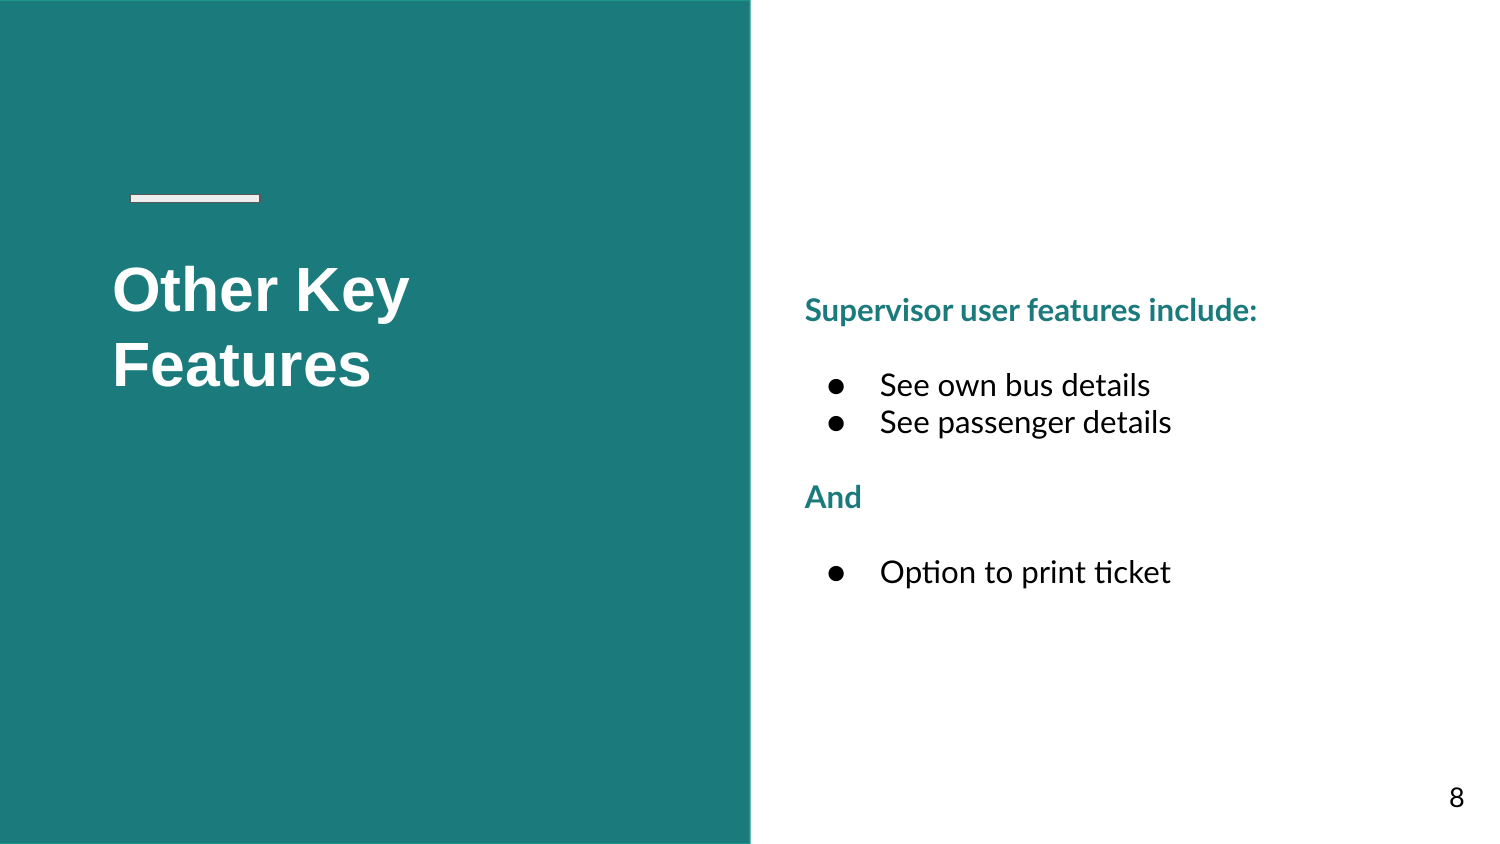

Other Key Features
Supervisor user features include:

See own bus details
See passenger details

And

Option to print ticket

8